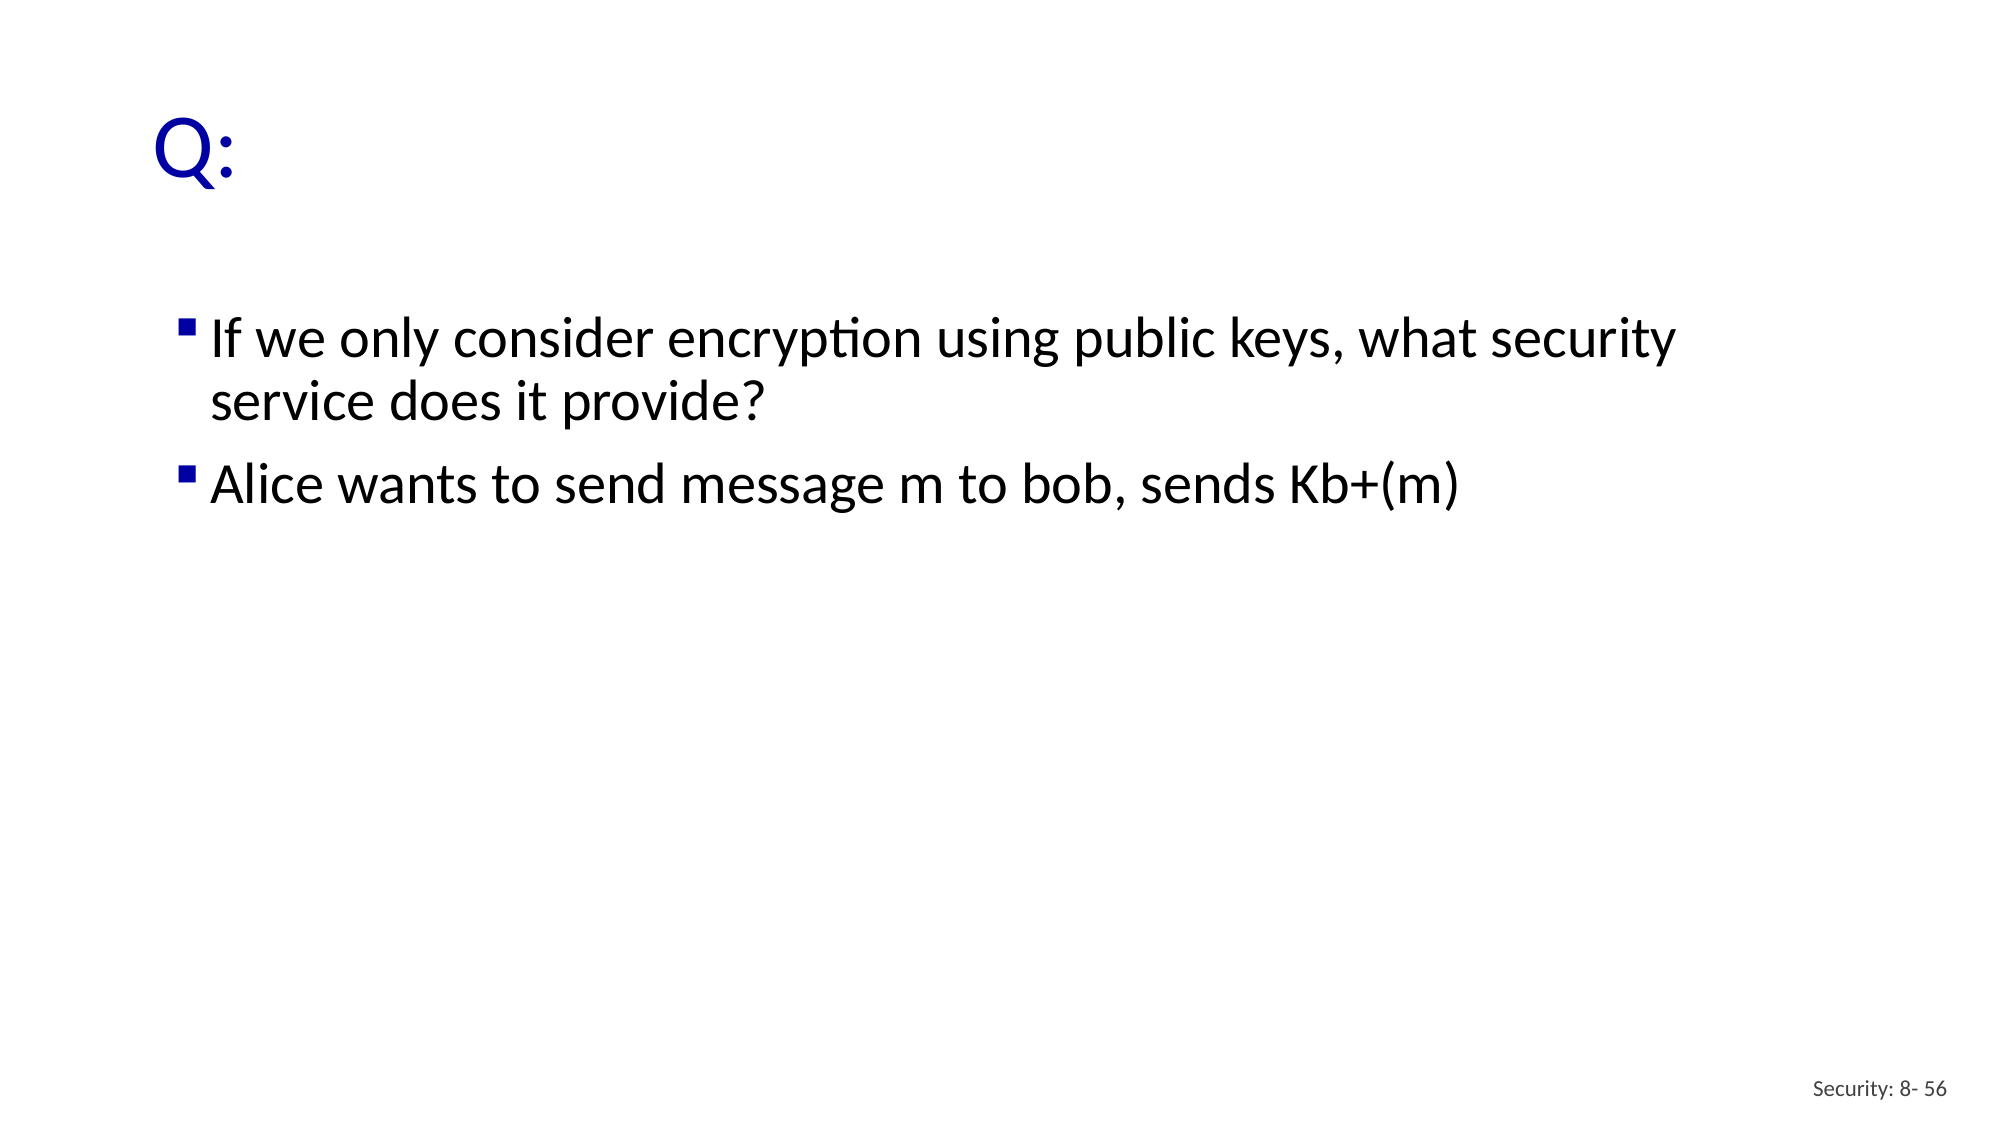

# Q:
If we only consider encryption using public keys, what security service does it provide?
Alice wants to send message m to bob, sends Kb+(m)
Security: 8- 56